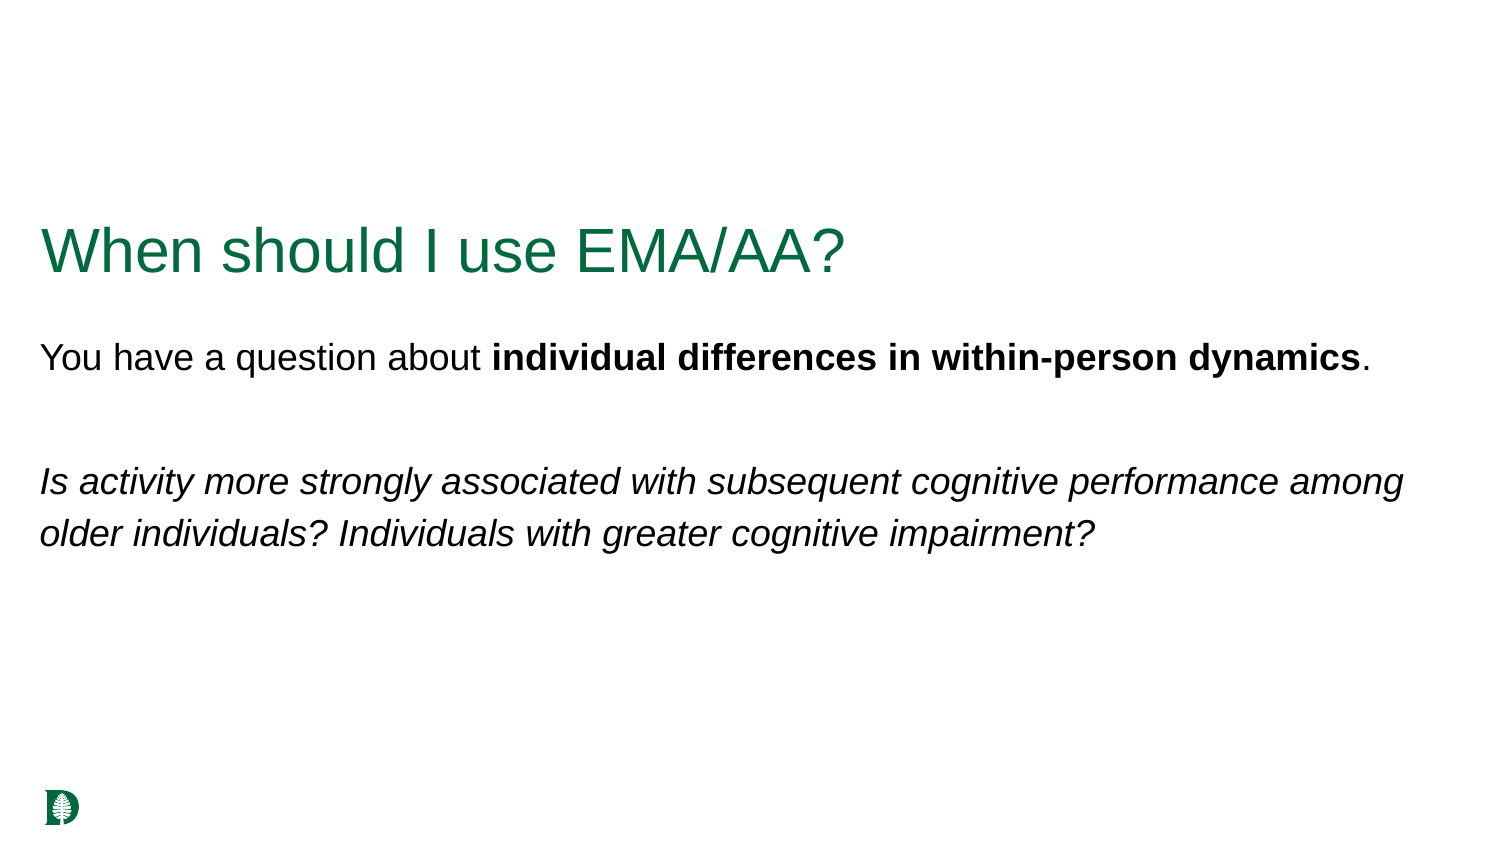

# When should I use EMA/AA?
You have a question about individual differences in within-person dynamics.

Is activity more strongly associated with subsequent cognitive performance among older individuals? Individuals with greater cognitive impairment?